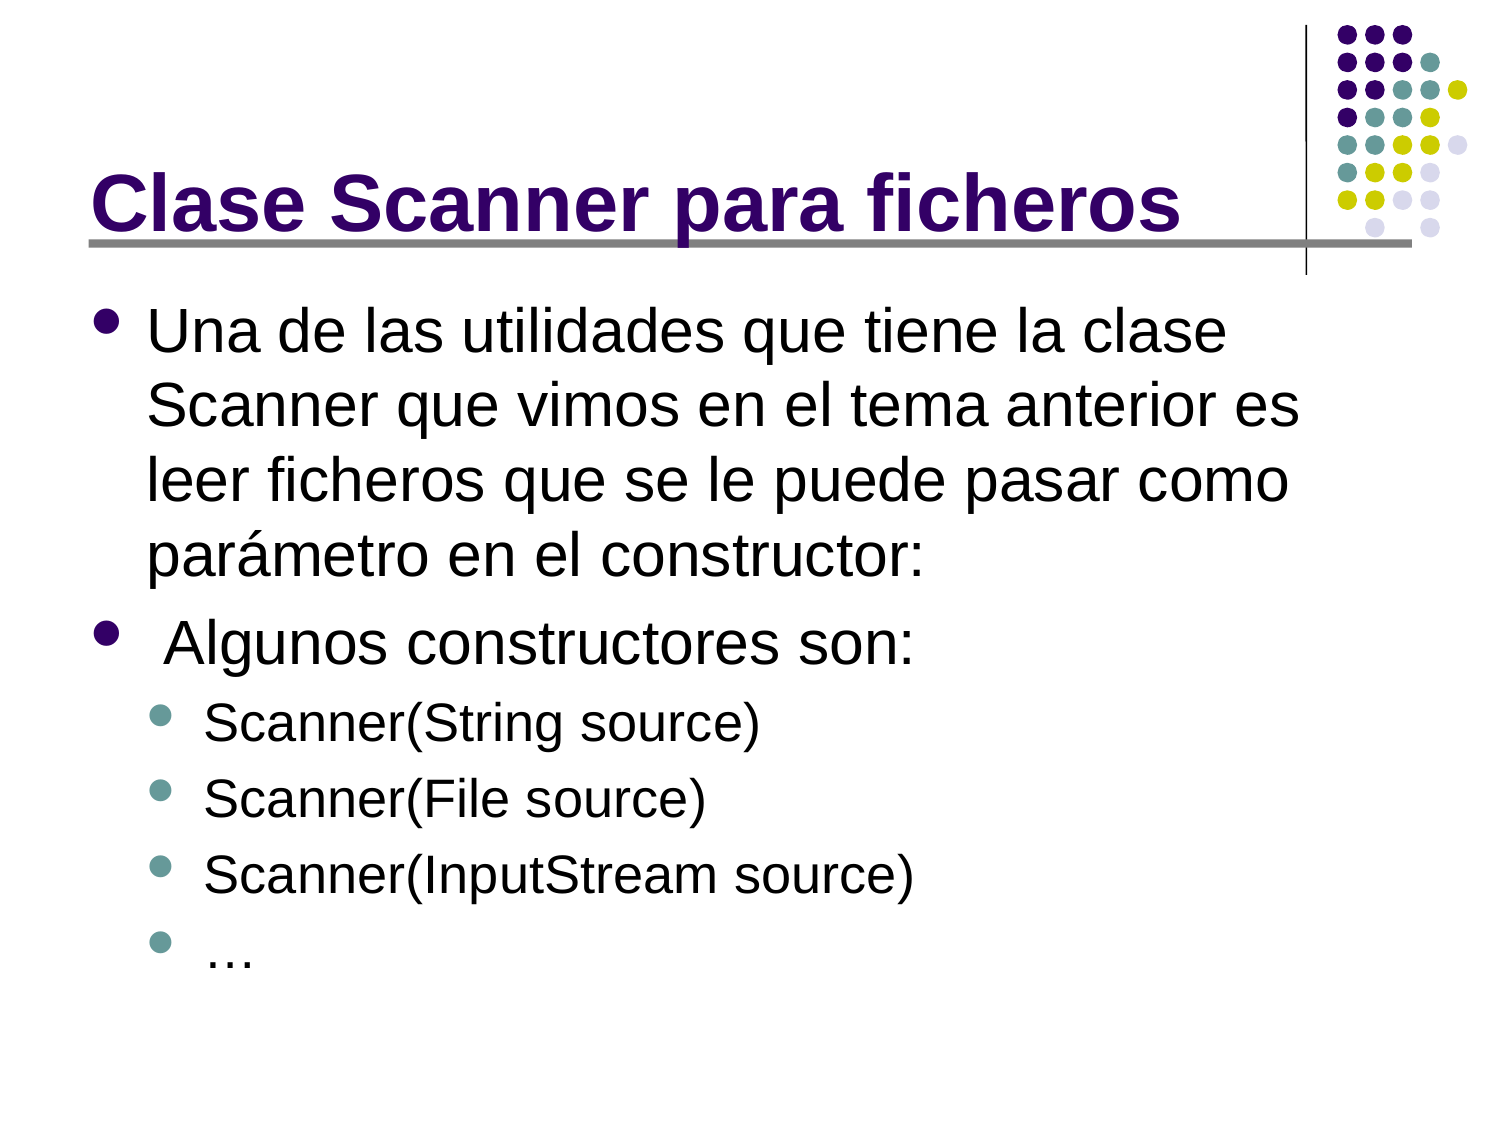

# Clase Scanner para ficheros
Una de las utilidades que tiene la clase Scanner que vimos en el tema anterior es leer ficheros que se le puede pasar como parámetro en el constructor:
 Algunos constructores son:
Scanner(String source)
Scanner(File source)
Scanner(InputStream source)
…